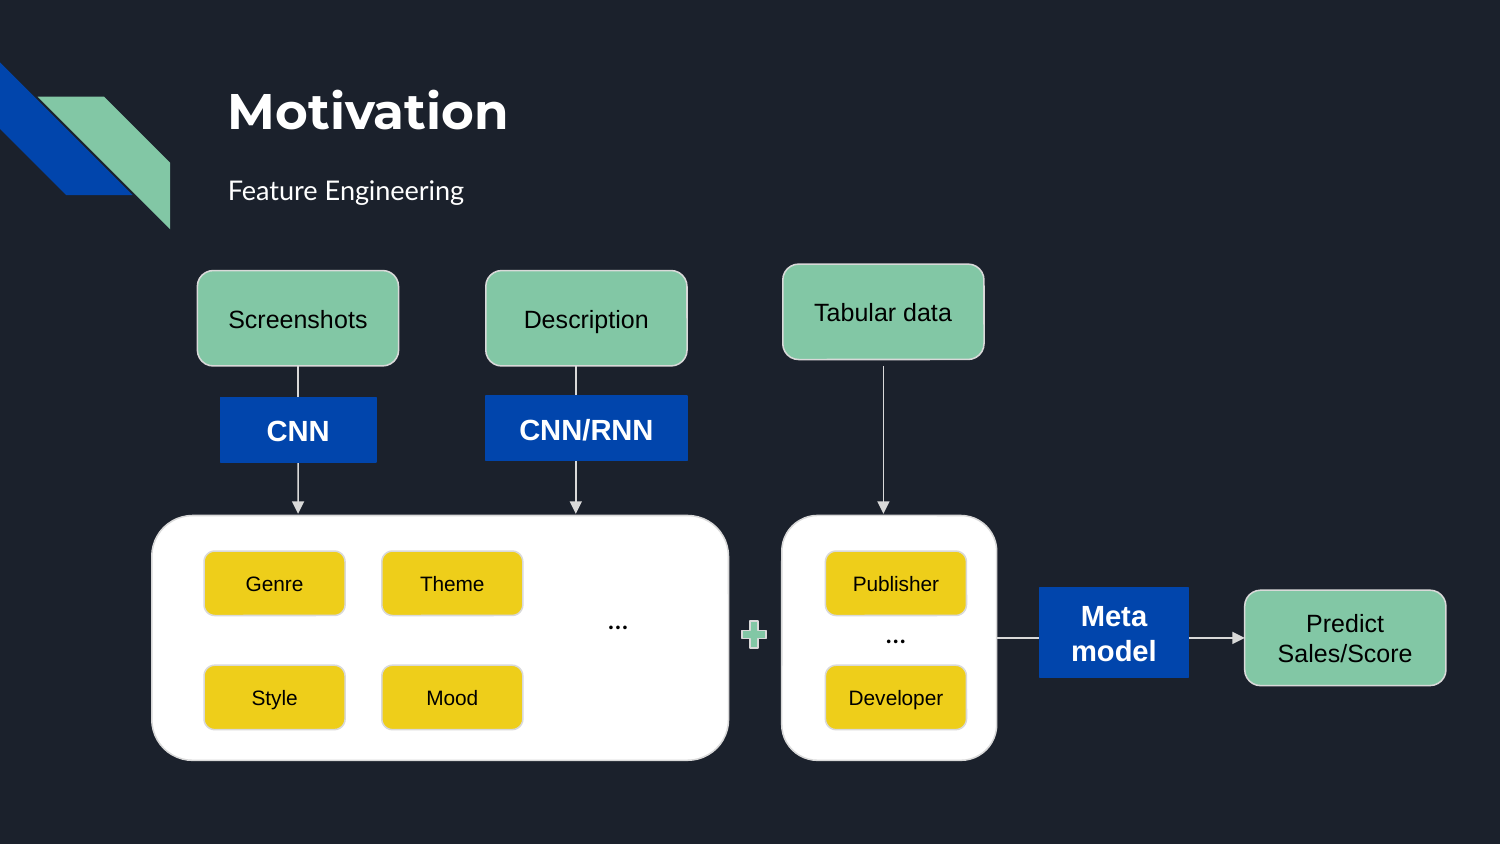

# Motivation
Feature Engineering
Tabular data
Screenshots
Description
CNN/RNN
CNN

Genre
Theme
Publisher
...
Meta model
Predict
Sales/Score
...

Style
Mood
Developer